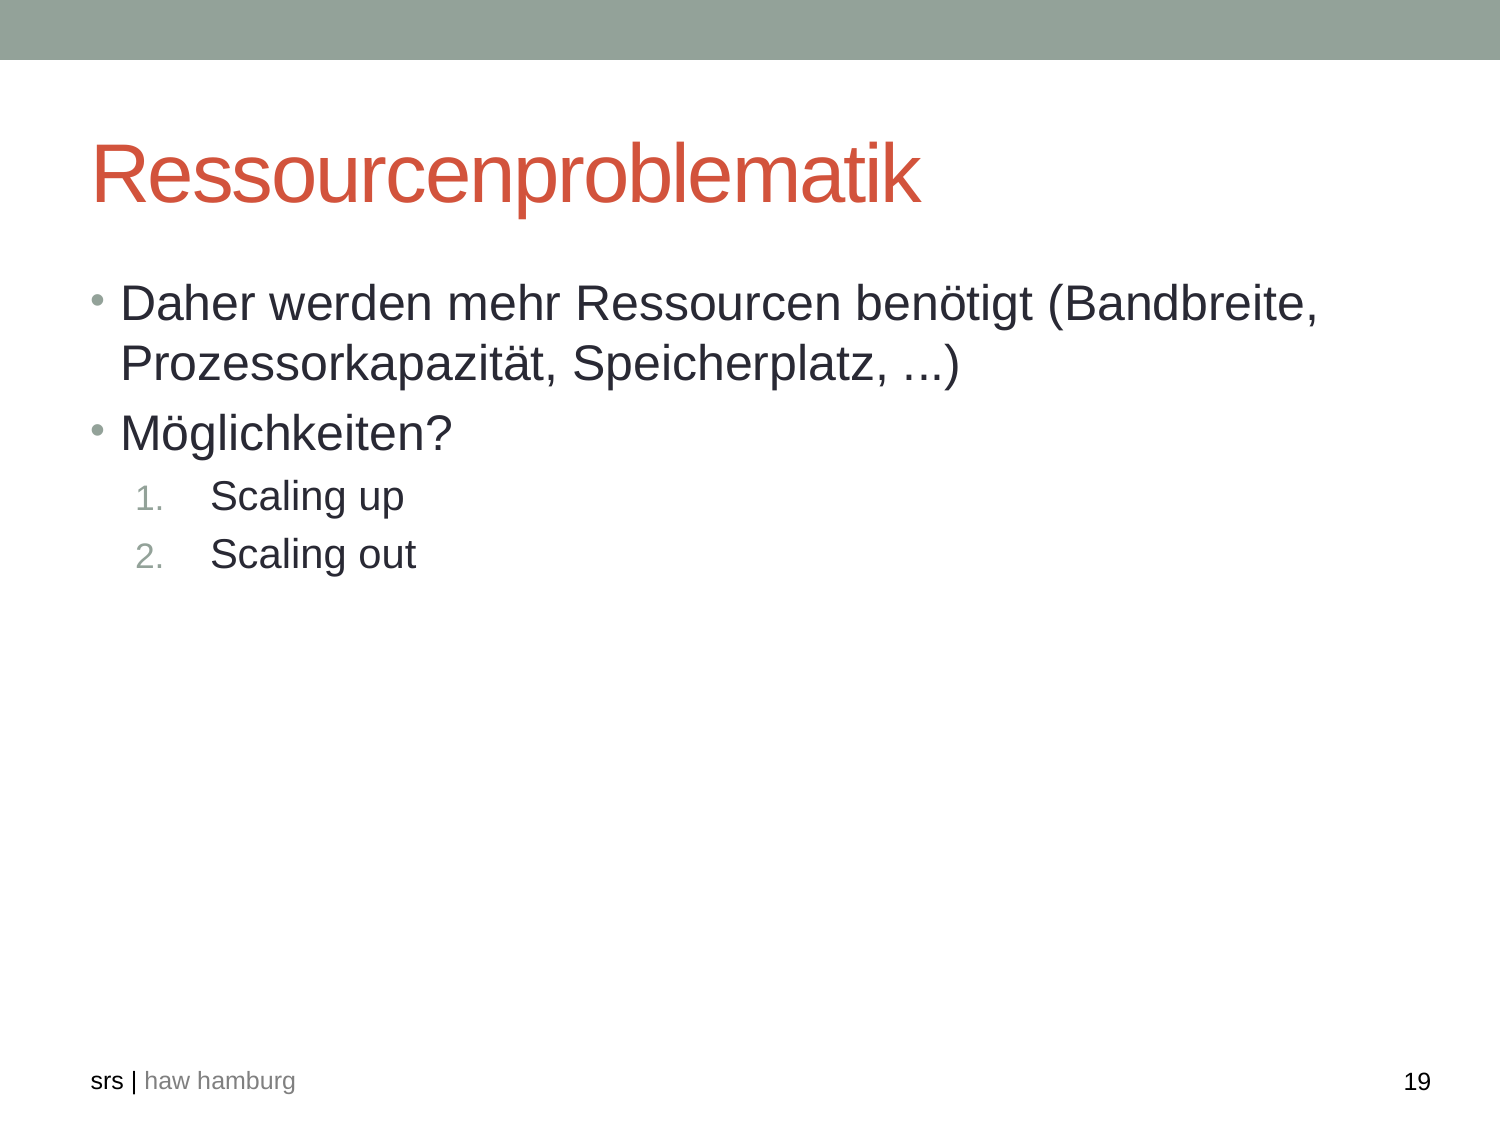

# Ressourcenproblematik
Daher werden mehr Ressourcen benötigt (Bandbreite, Prozessorkapazität, Speicherplatz, ...)
Möglichkeiten?
Scaling up
Scaling out